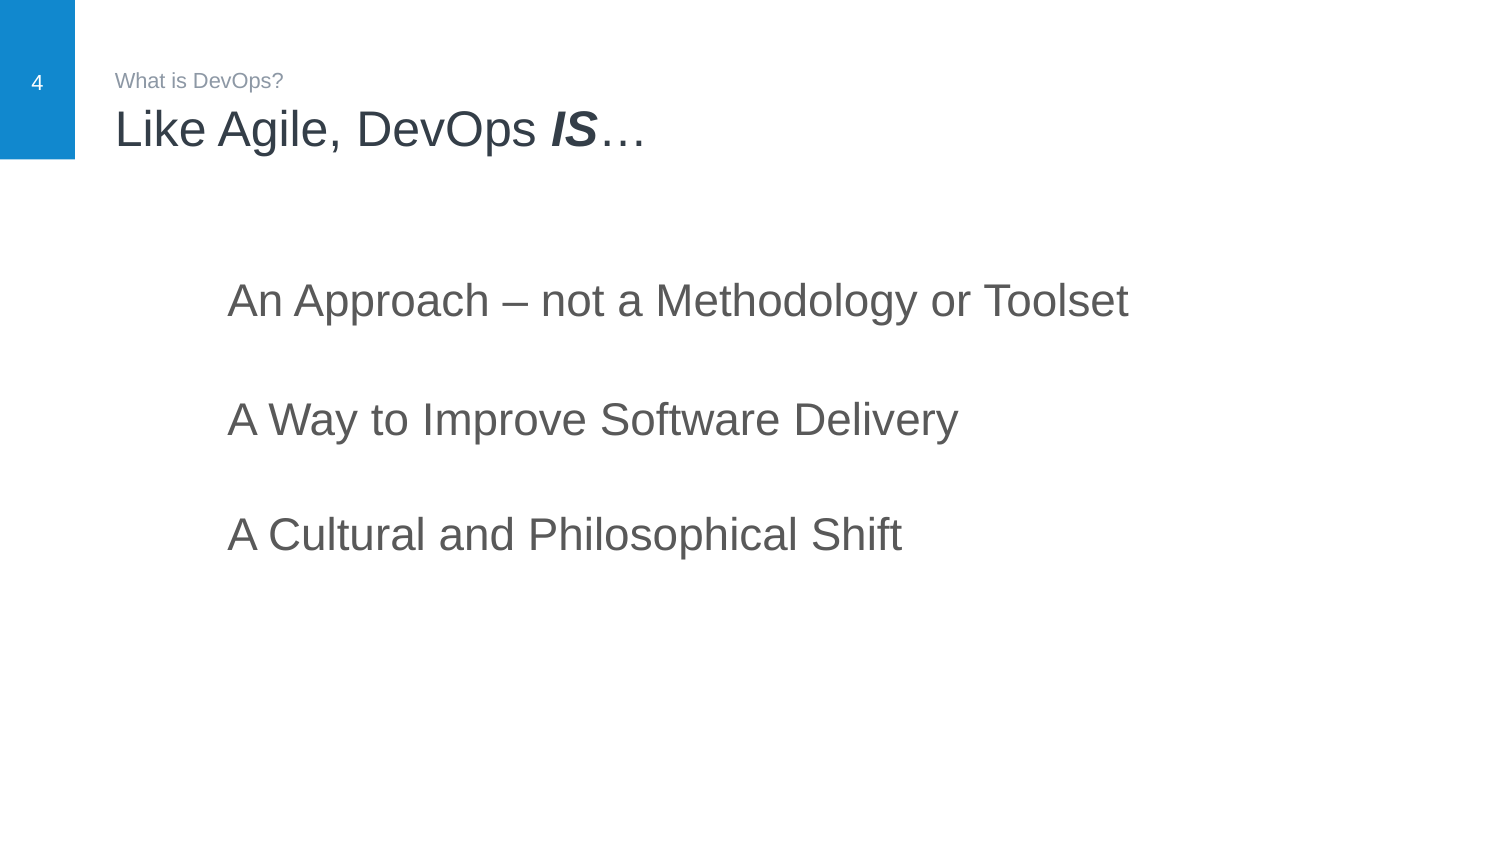

# Like Agile, DevOps IS…
4
What is DevOps?
An Approach – not a Methodology or Toolset

A Way to Improve Software Delivery
A Cultural and Philosophical Shift